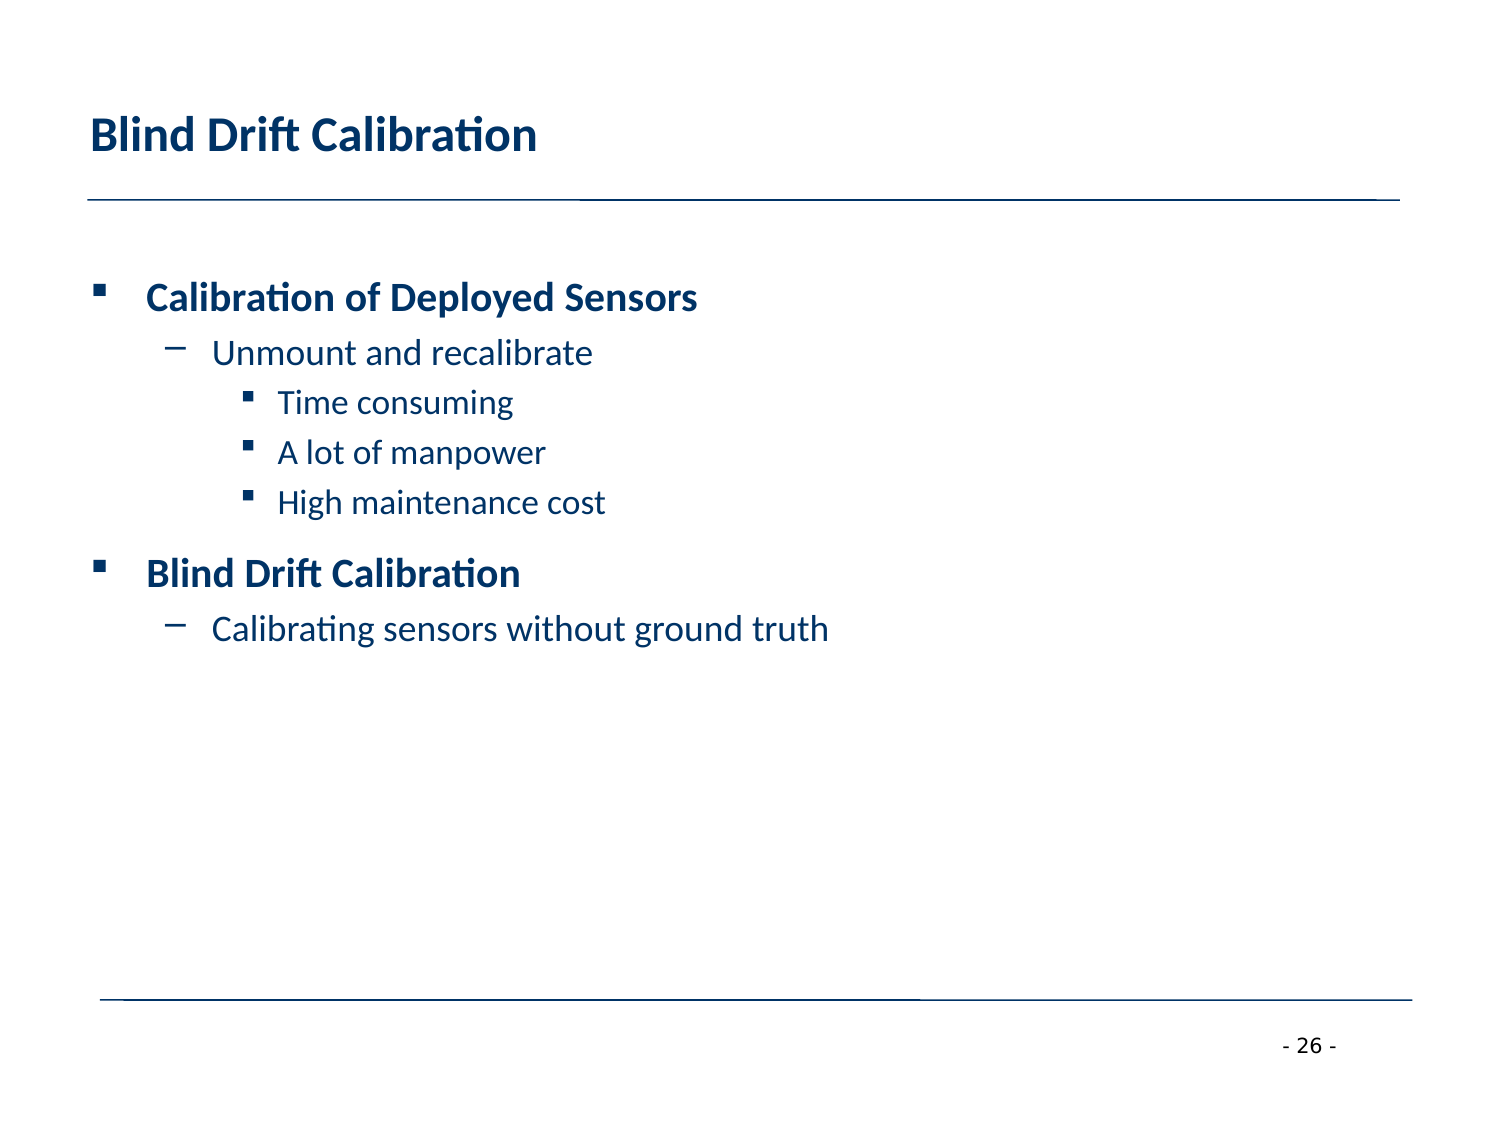

# Blind Drift Calibration
Calibration of Deployed Sensors
Unmount and recalibrate
Time consuming
A lot of manpower
High maintenance cost
Blind Drift Calibration
Calibrating sensors without ground truth